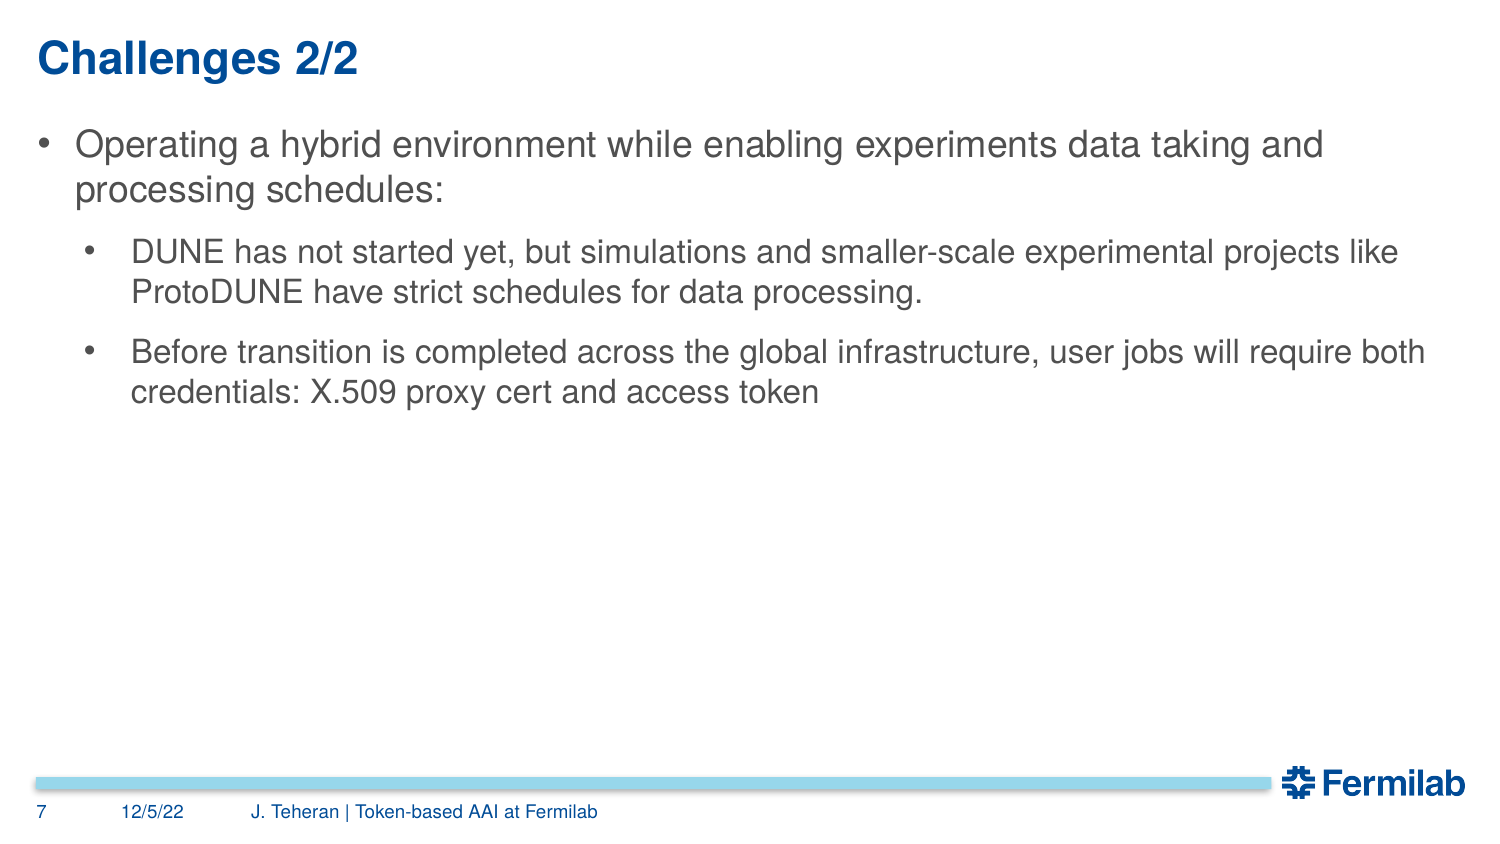

# Challenges 2/2
Operating a hybrid environment while enabling experiments data taking and processing schedules:
DUNE has not started yet, but simulations and smaller-scale experimental projects like ProtoDUNE have strict schedules for data processing.
Before transition is completed across the global infrastructure, user jobs will require both credentials: X.509 proxy cert and access token

7
12/5/22
J. Teheran | Token-based AAI at Fermilab